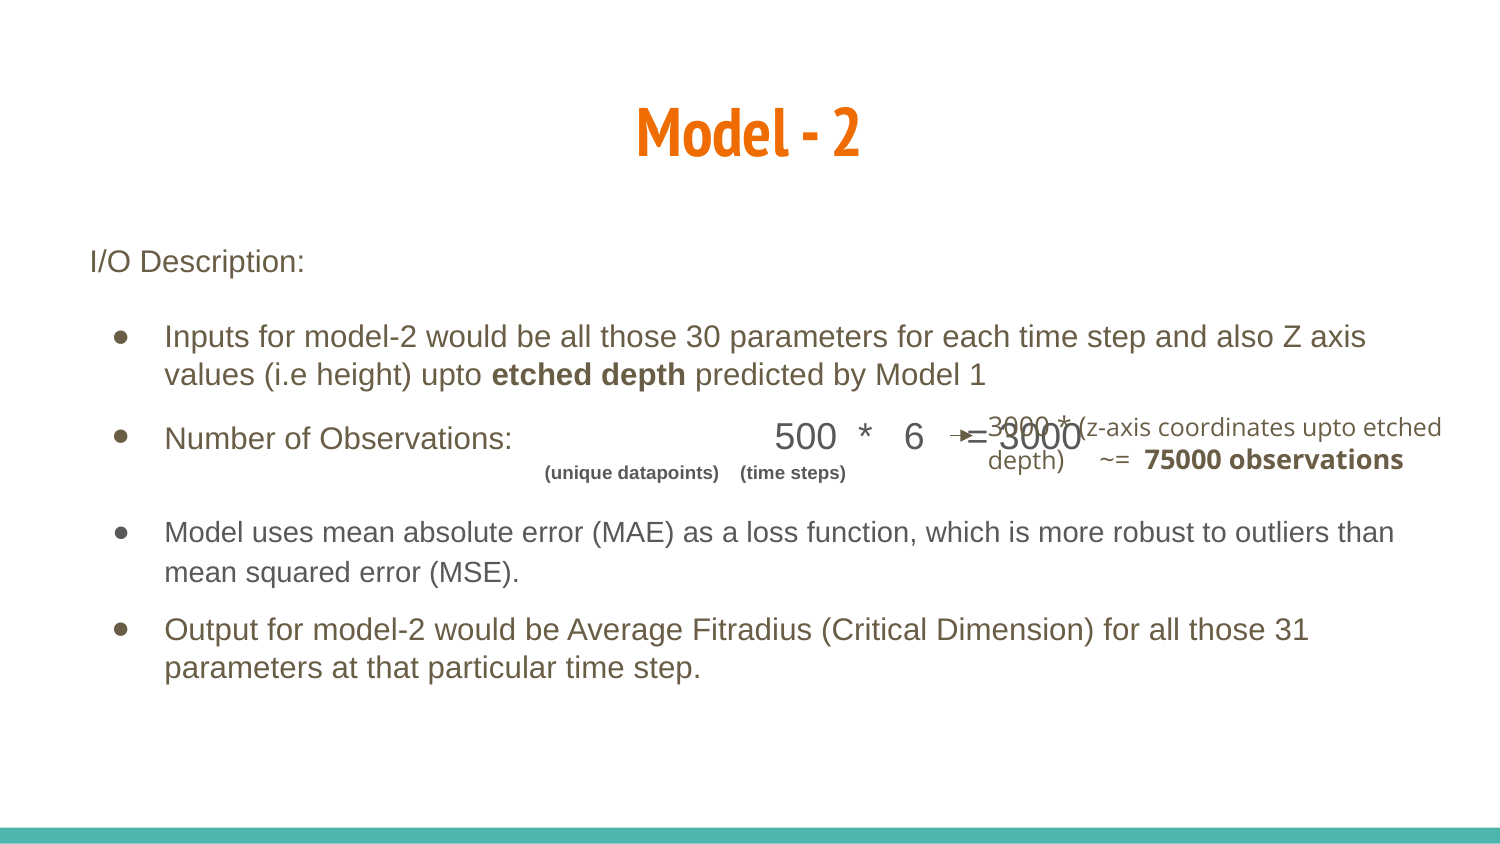

# Model - 2
I/O Description:

Inputs for model-2 would be all those 30 parameters for each time step and also Z axis values (i.e height) upto etched depth predicted by Model 1
Number of Observations: 		 500  *   6    = 3000
 (unique datapoints)    (time steps)
Model uses mean absolute error (MAE) as a loss function, which is more robust to outliers than mean squared error (MSE).
Output for model-2 would be Average Fitradius (Critical Dimension) for all those 31 parameters at that particular time step.

3000 * (z-axis coordinates upto etched depth)     ~=  75000 observations